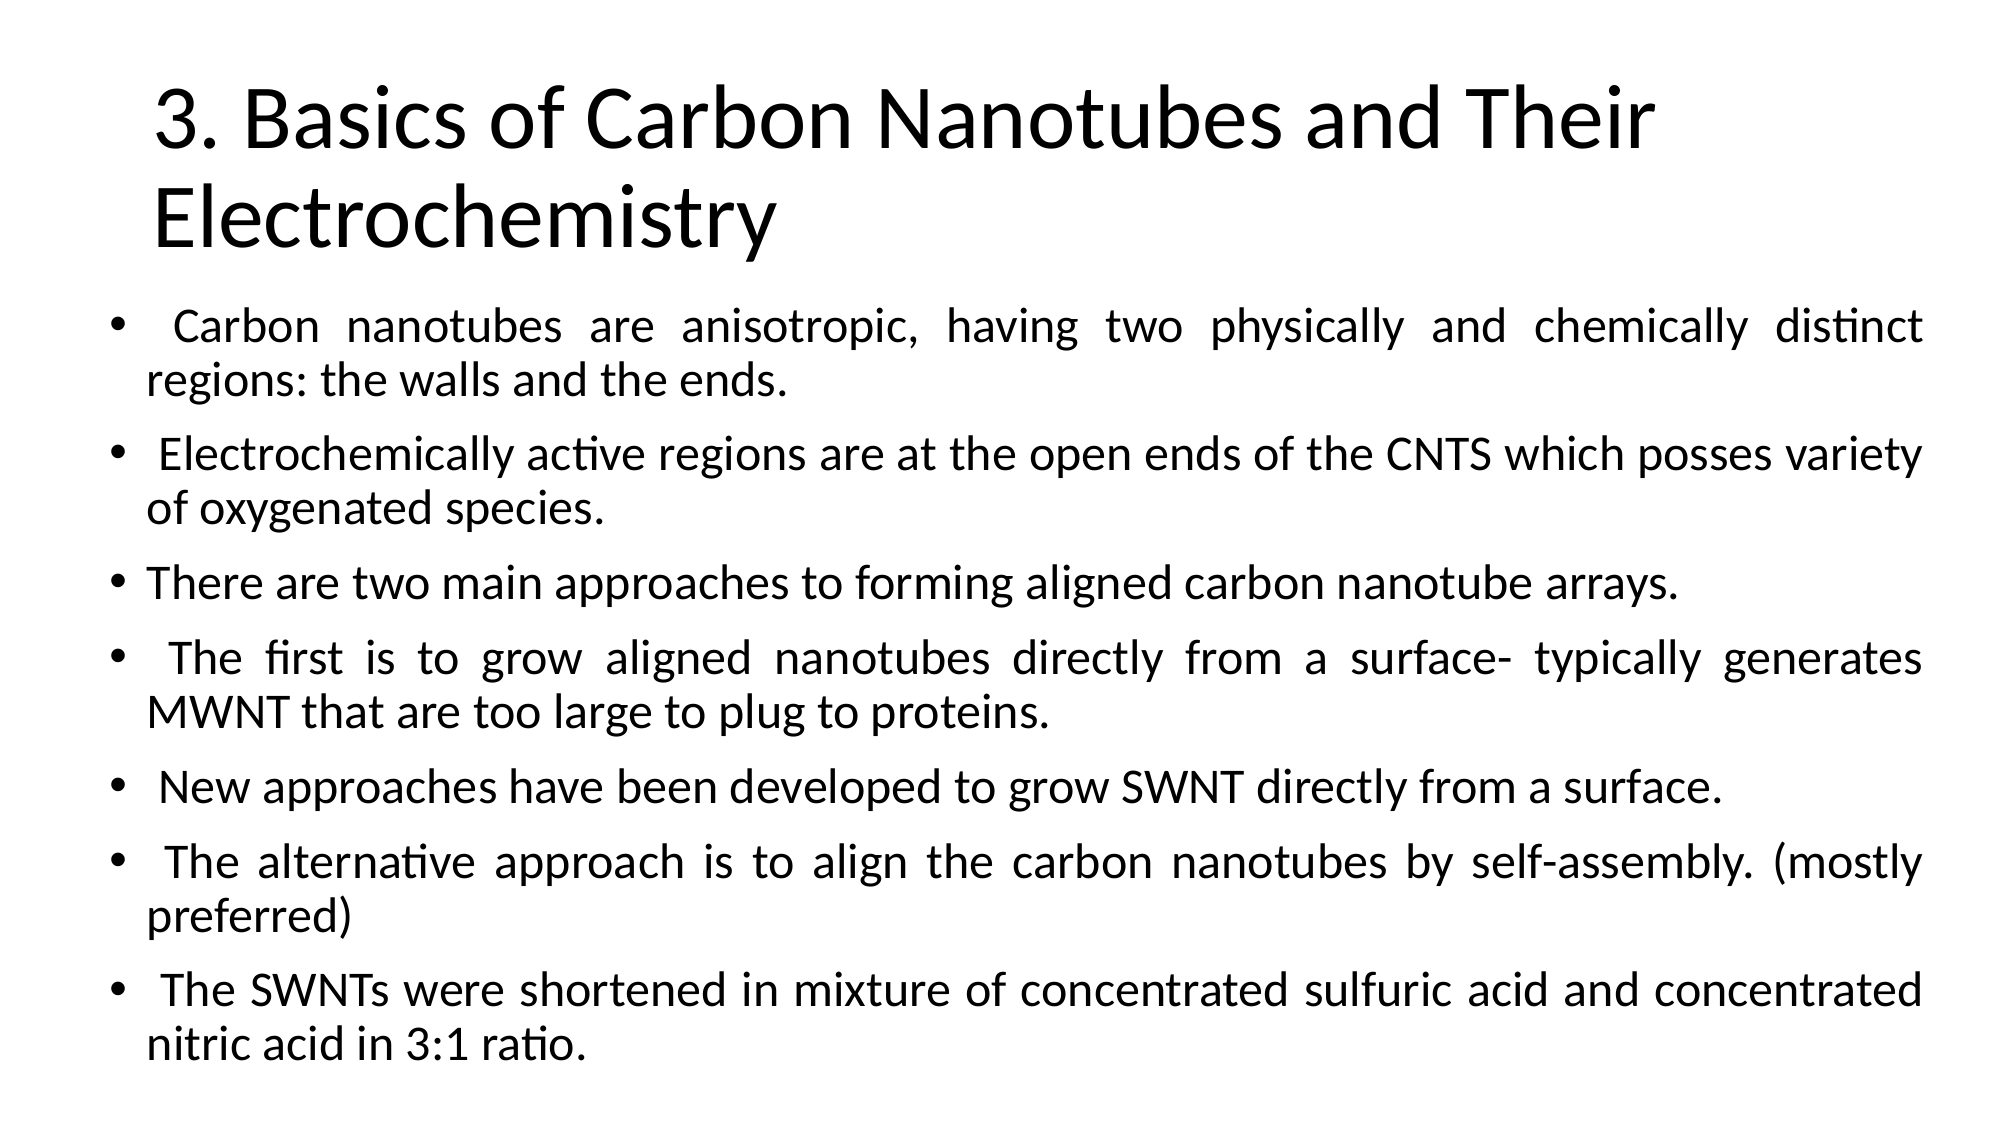

# 3. Basics of Carbon Nanotubes and Their Electrochemistry
 Carbon nanotubes are anisotropic, having two physically and chemically distinct regions: the walls and the ends.
 Electrochemically active regions are at the open ends of the CNTS which posses variety of oxygenated species.
There are two main approaches to forming aligned carbon nanotube arrays.
 The first is to grow aligned nanotubes directly from a surface- typically generates MWNT that are too large to plug to proteins.
 New approaches have been developed to grow SWNT directly from a surface.
 The alternative approach is to align the carbon nanotubes by self-assembly. (mostly preferred)
 The SWNTs were shortened in mixture of concentrated sulfuric acid and concentrated nitric acid in 3:1 ratio.